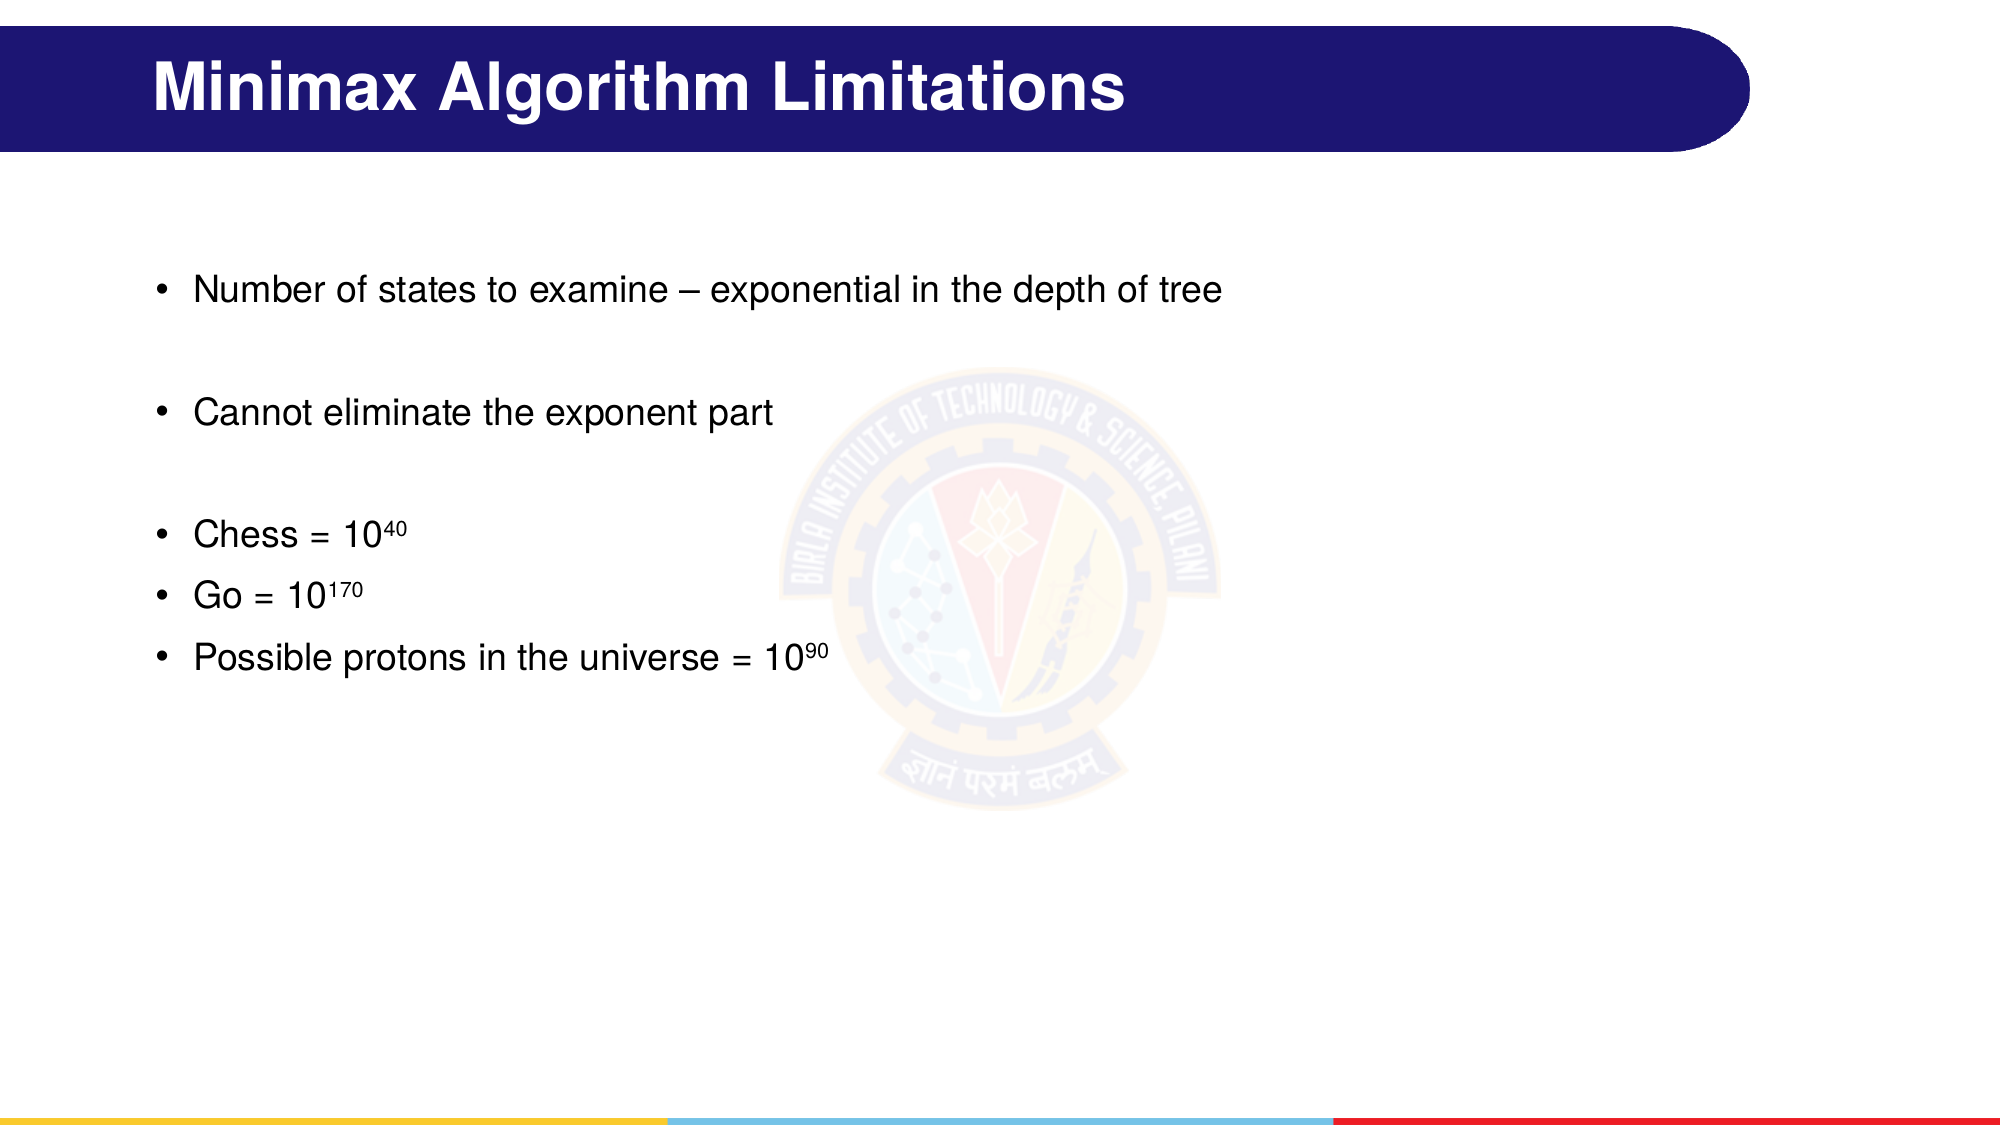

# Minimax Algorithm Limitations

Number of states to examine – exponential in the depth of tree

Cannot eliminate the exponent part

Chess = 1040
Go = 10170
Possible protons in the universe = 1090